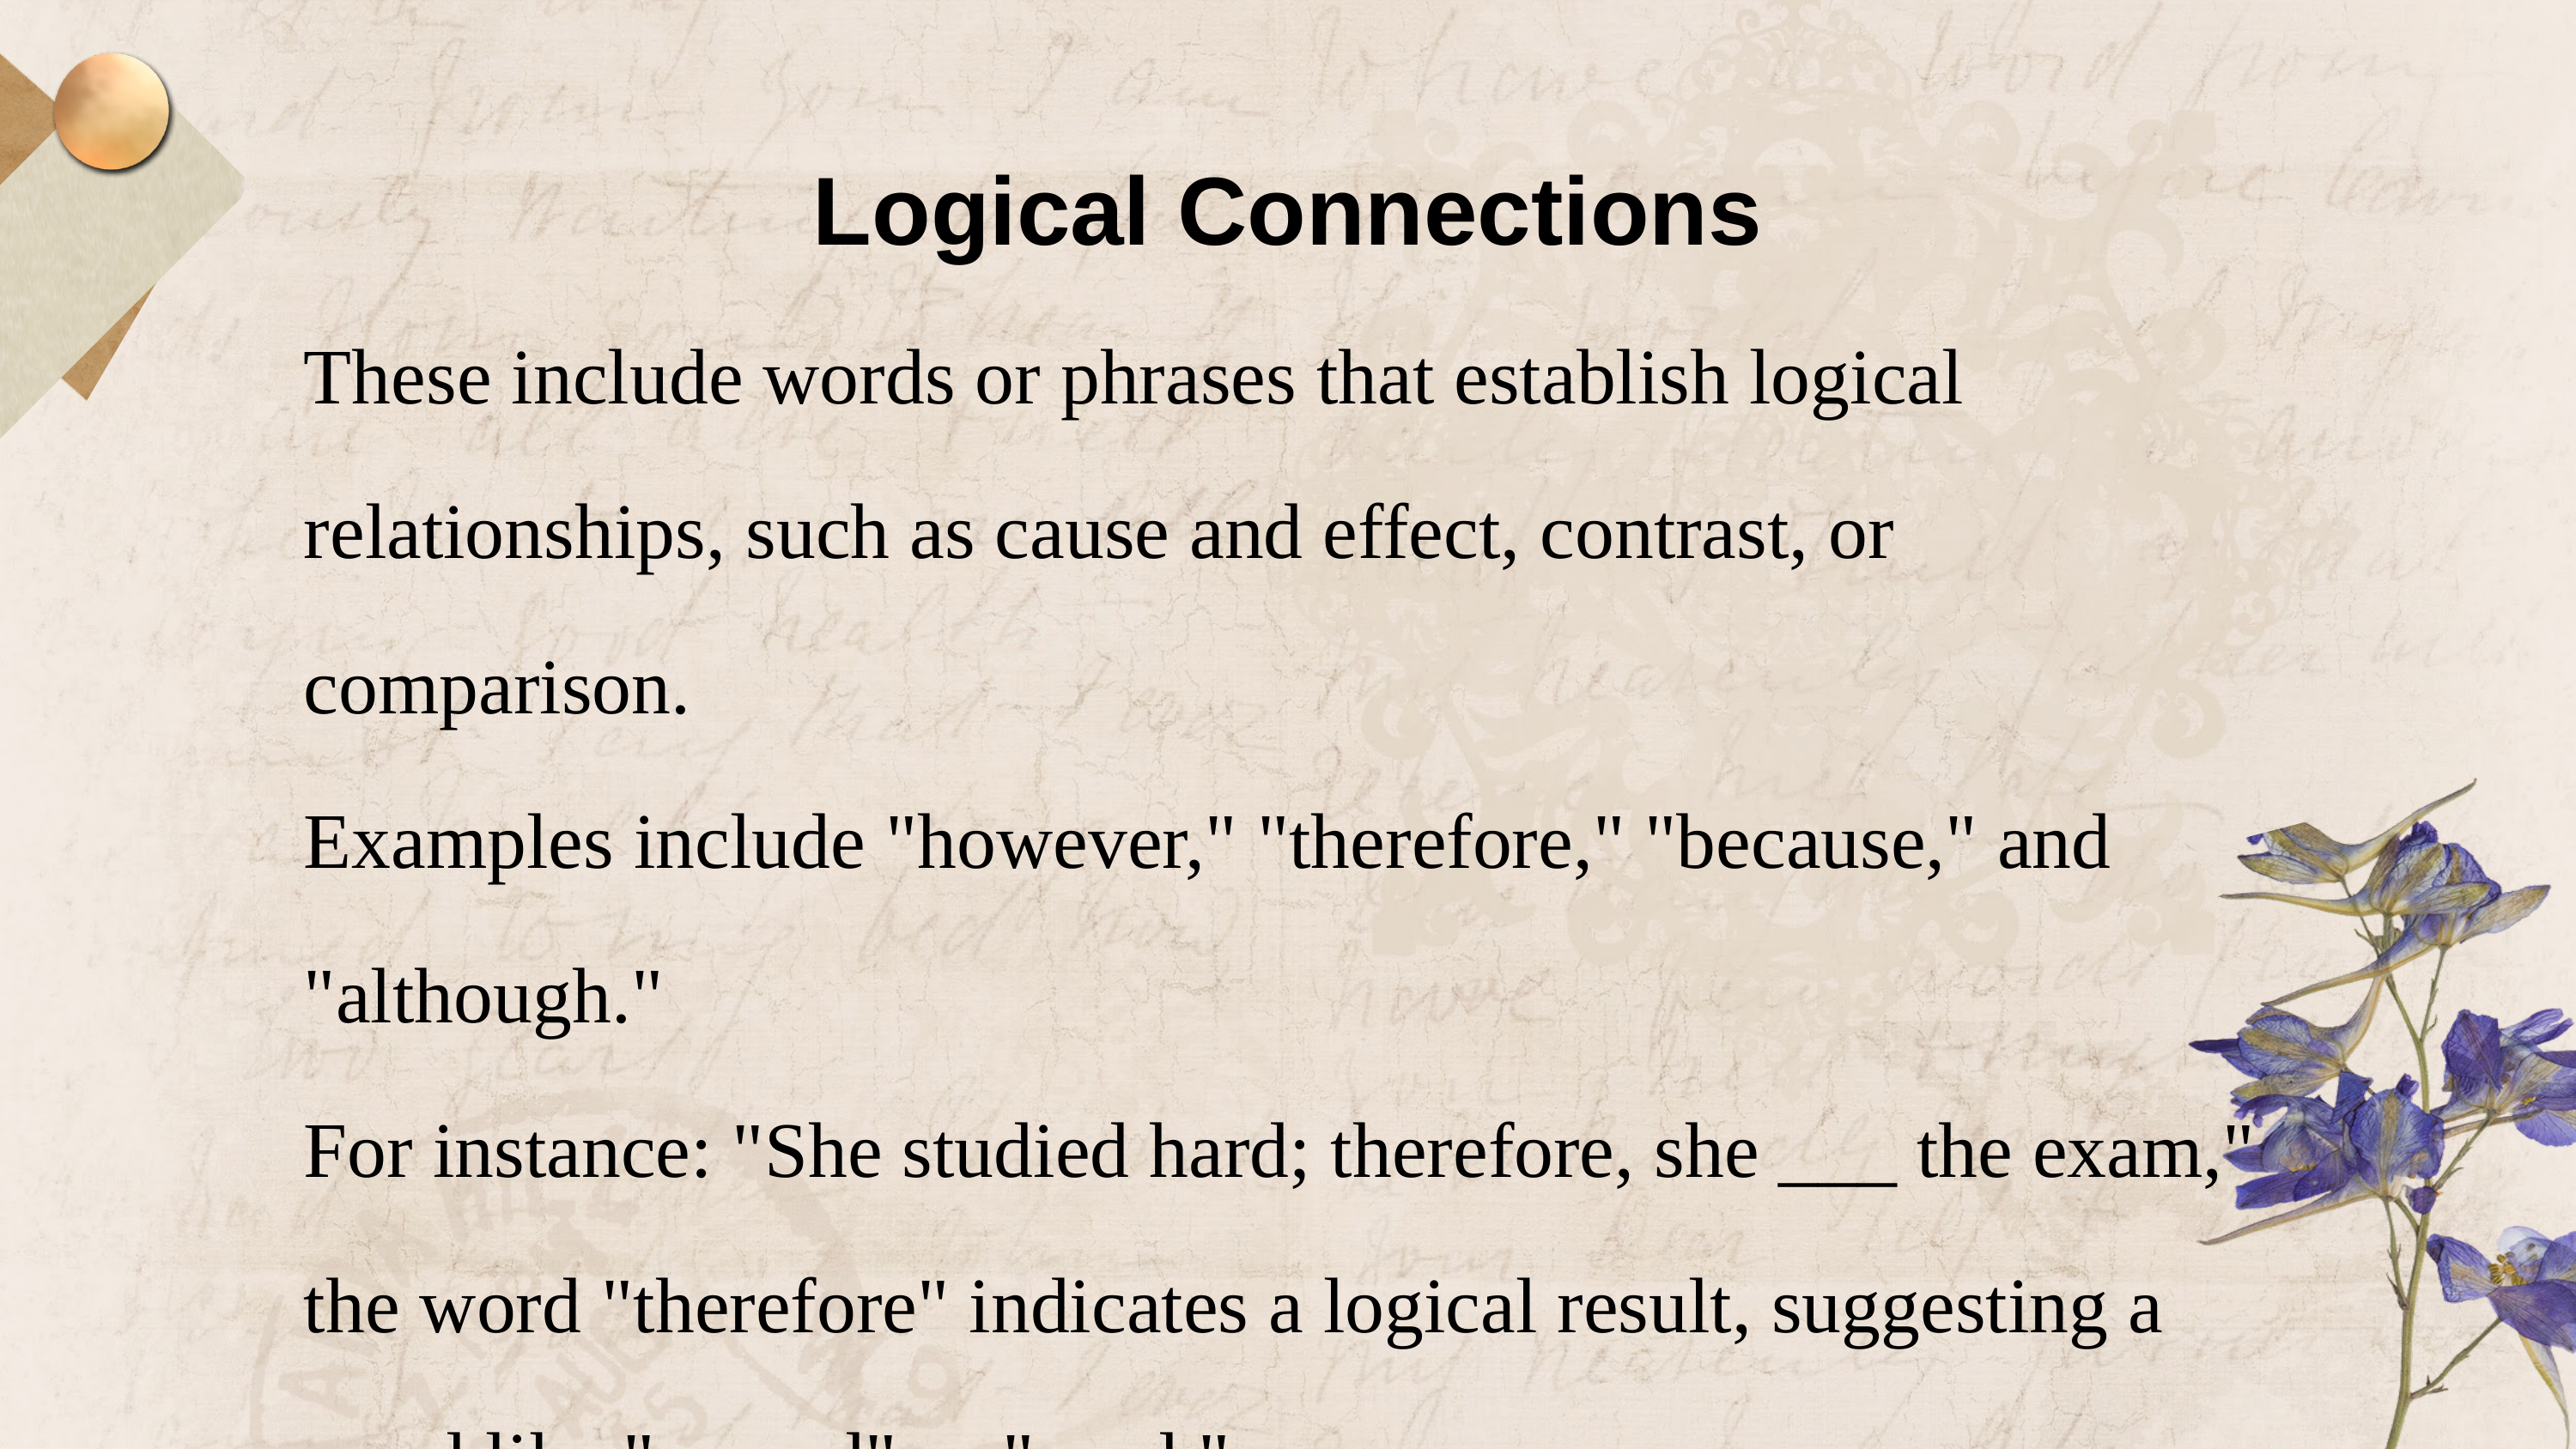

Logical Connections
These include words or phrases that establish logical relationships, such as cause and effect, contrast, or comparison.
Examples include "however," "therefore," "because," and "although."
For instance: "She studied hard; therefore, she ___ the exam," the word "therefore" indicates a logical result, suggesting a word like "passed" or "aced."